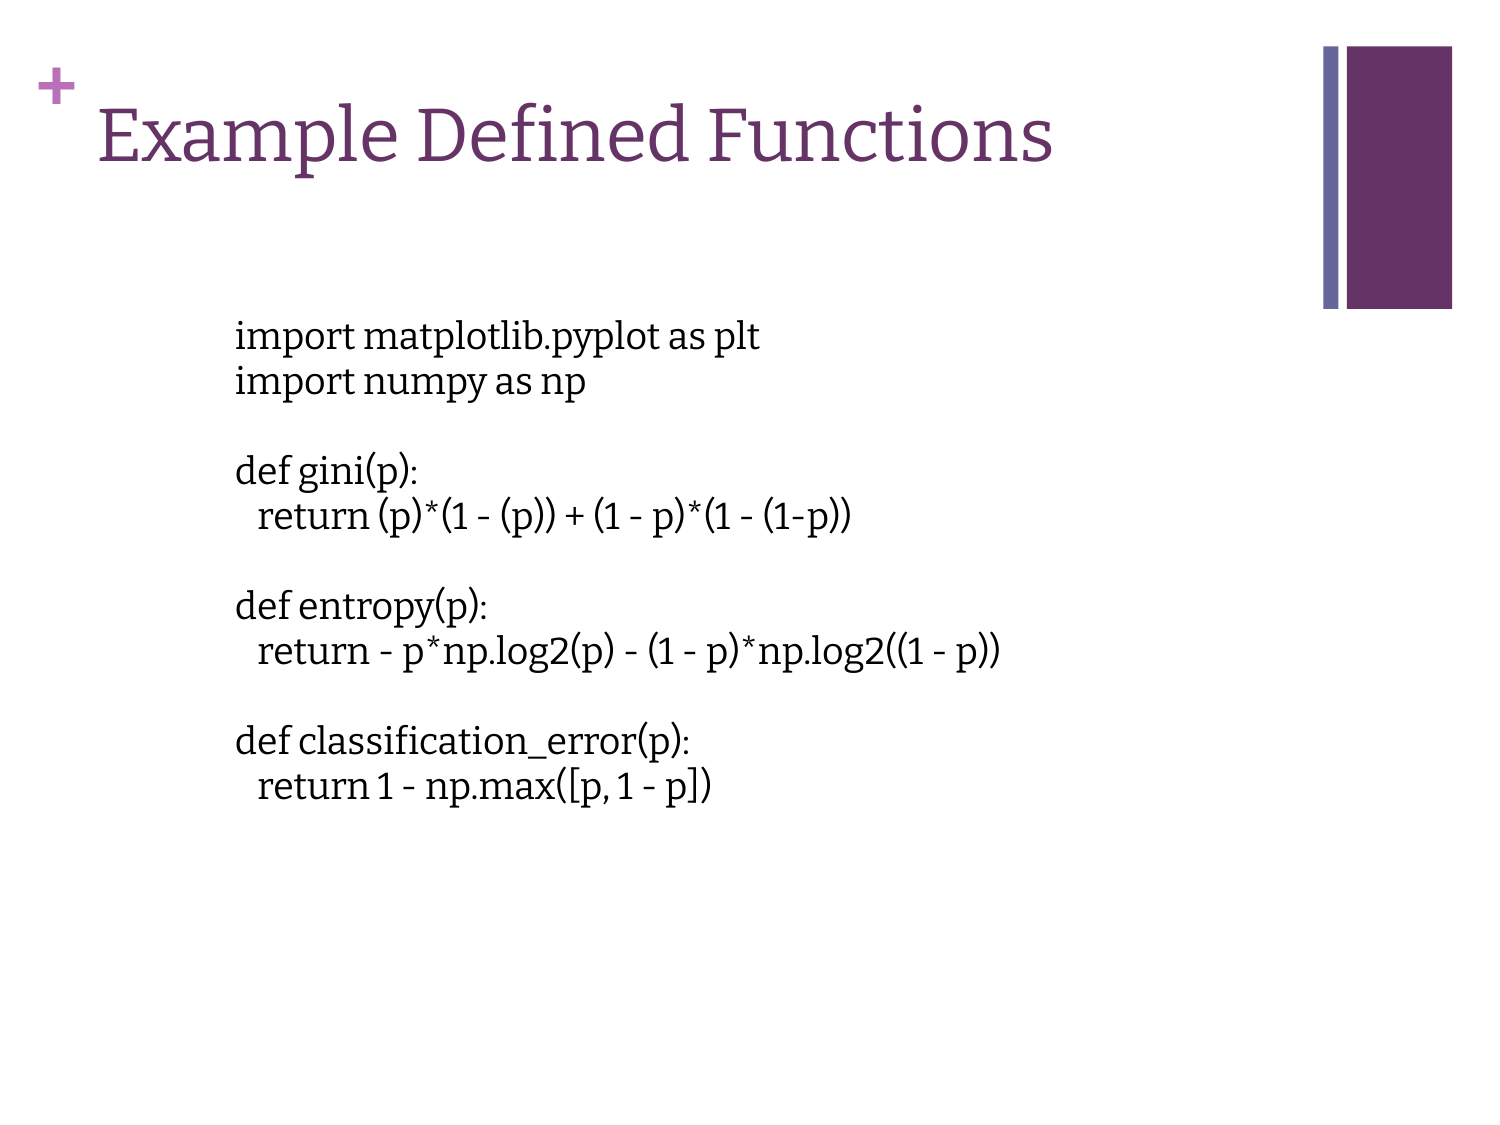

# Example Defined Functions
import matplotlib.pyplot as plt
import numpy as np

def gini(p):
   return (p)*(1 - (p)) + (1 - p)*(1 - (1-p))

def entropy(p):
   return - p*np.log2(p) - (1 - p)*np.log2((1 - p))

def classification_error(p):
   return 1 - np.max([p, 1 - p])